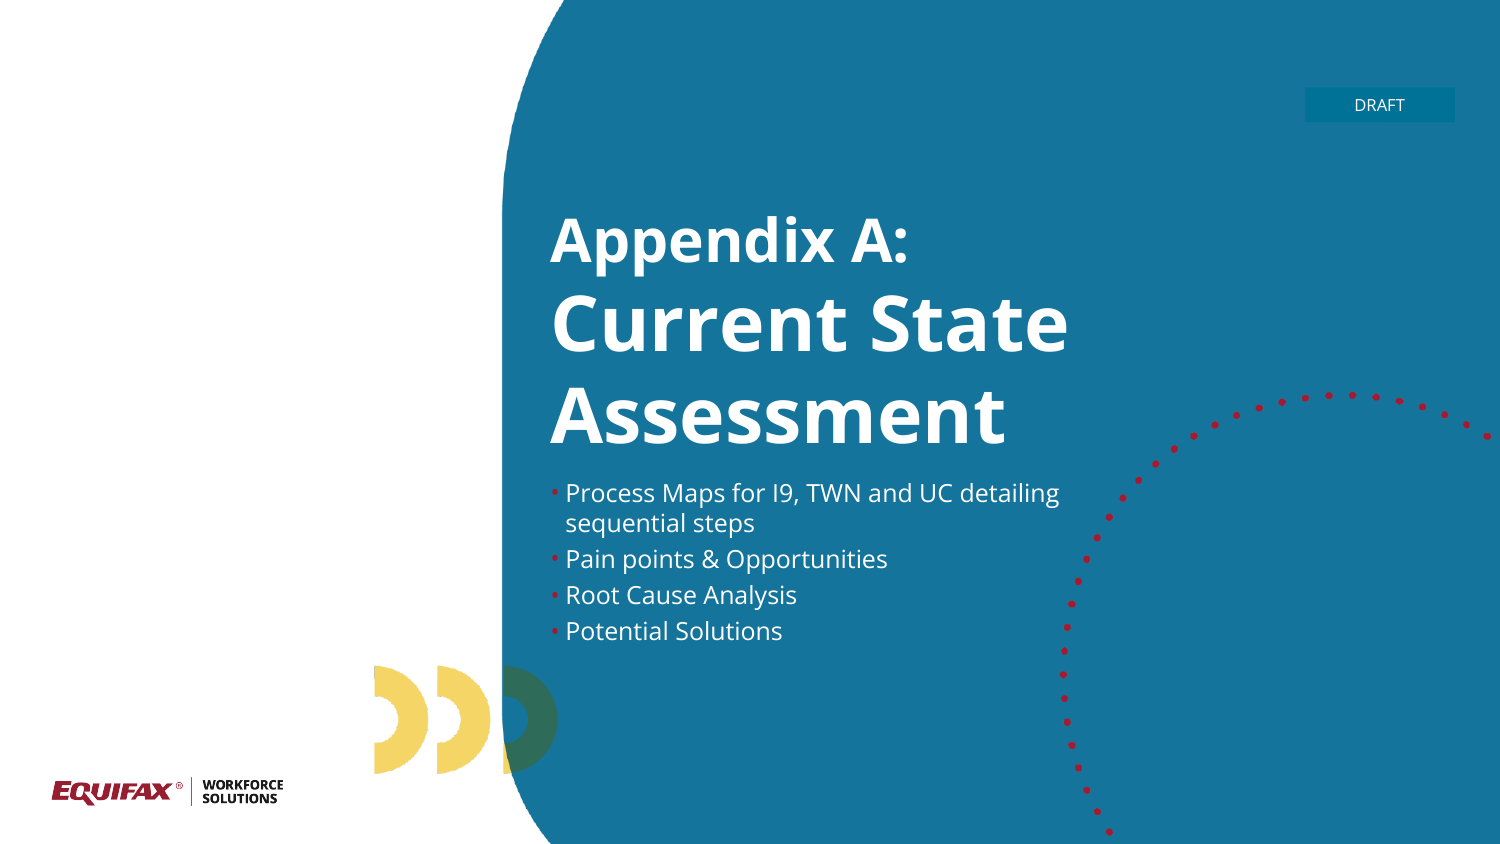

DRAFT
# Appendix A:
Current State Assessment
Process Maps for I9, TWN and UC detailing sequential steps
Pain points & Opportunities
Root Cause Analysis
Potential Solutions